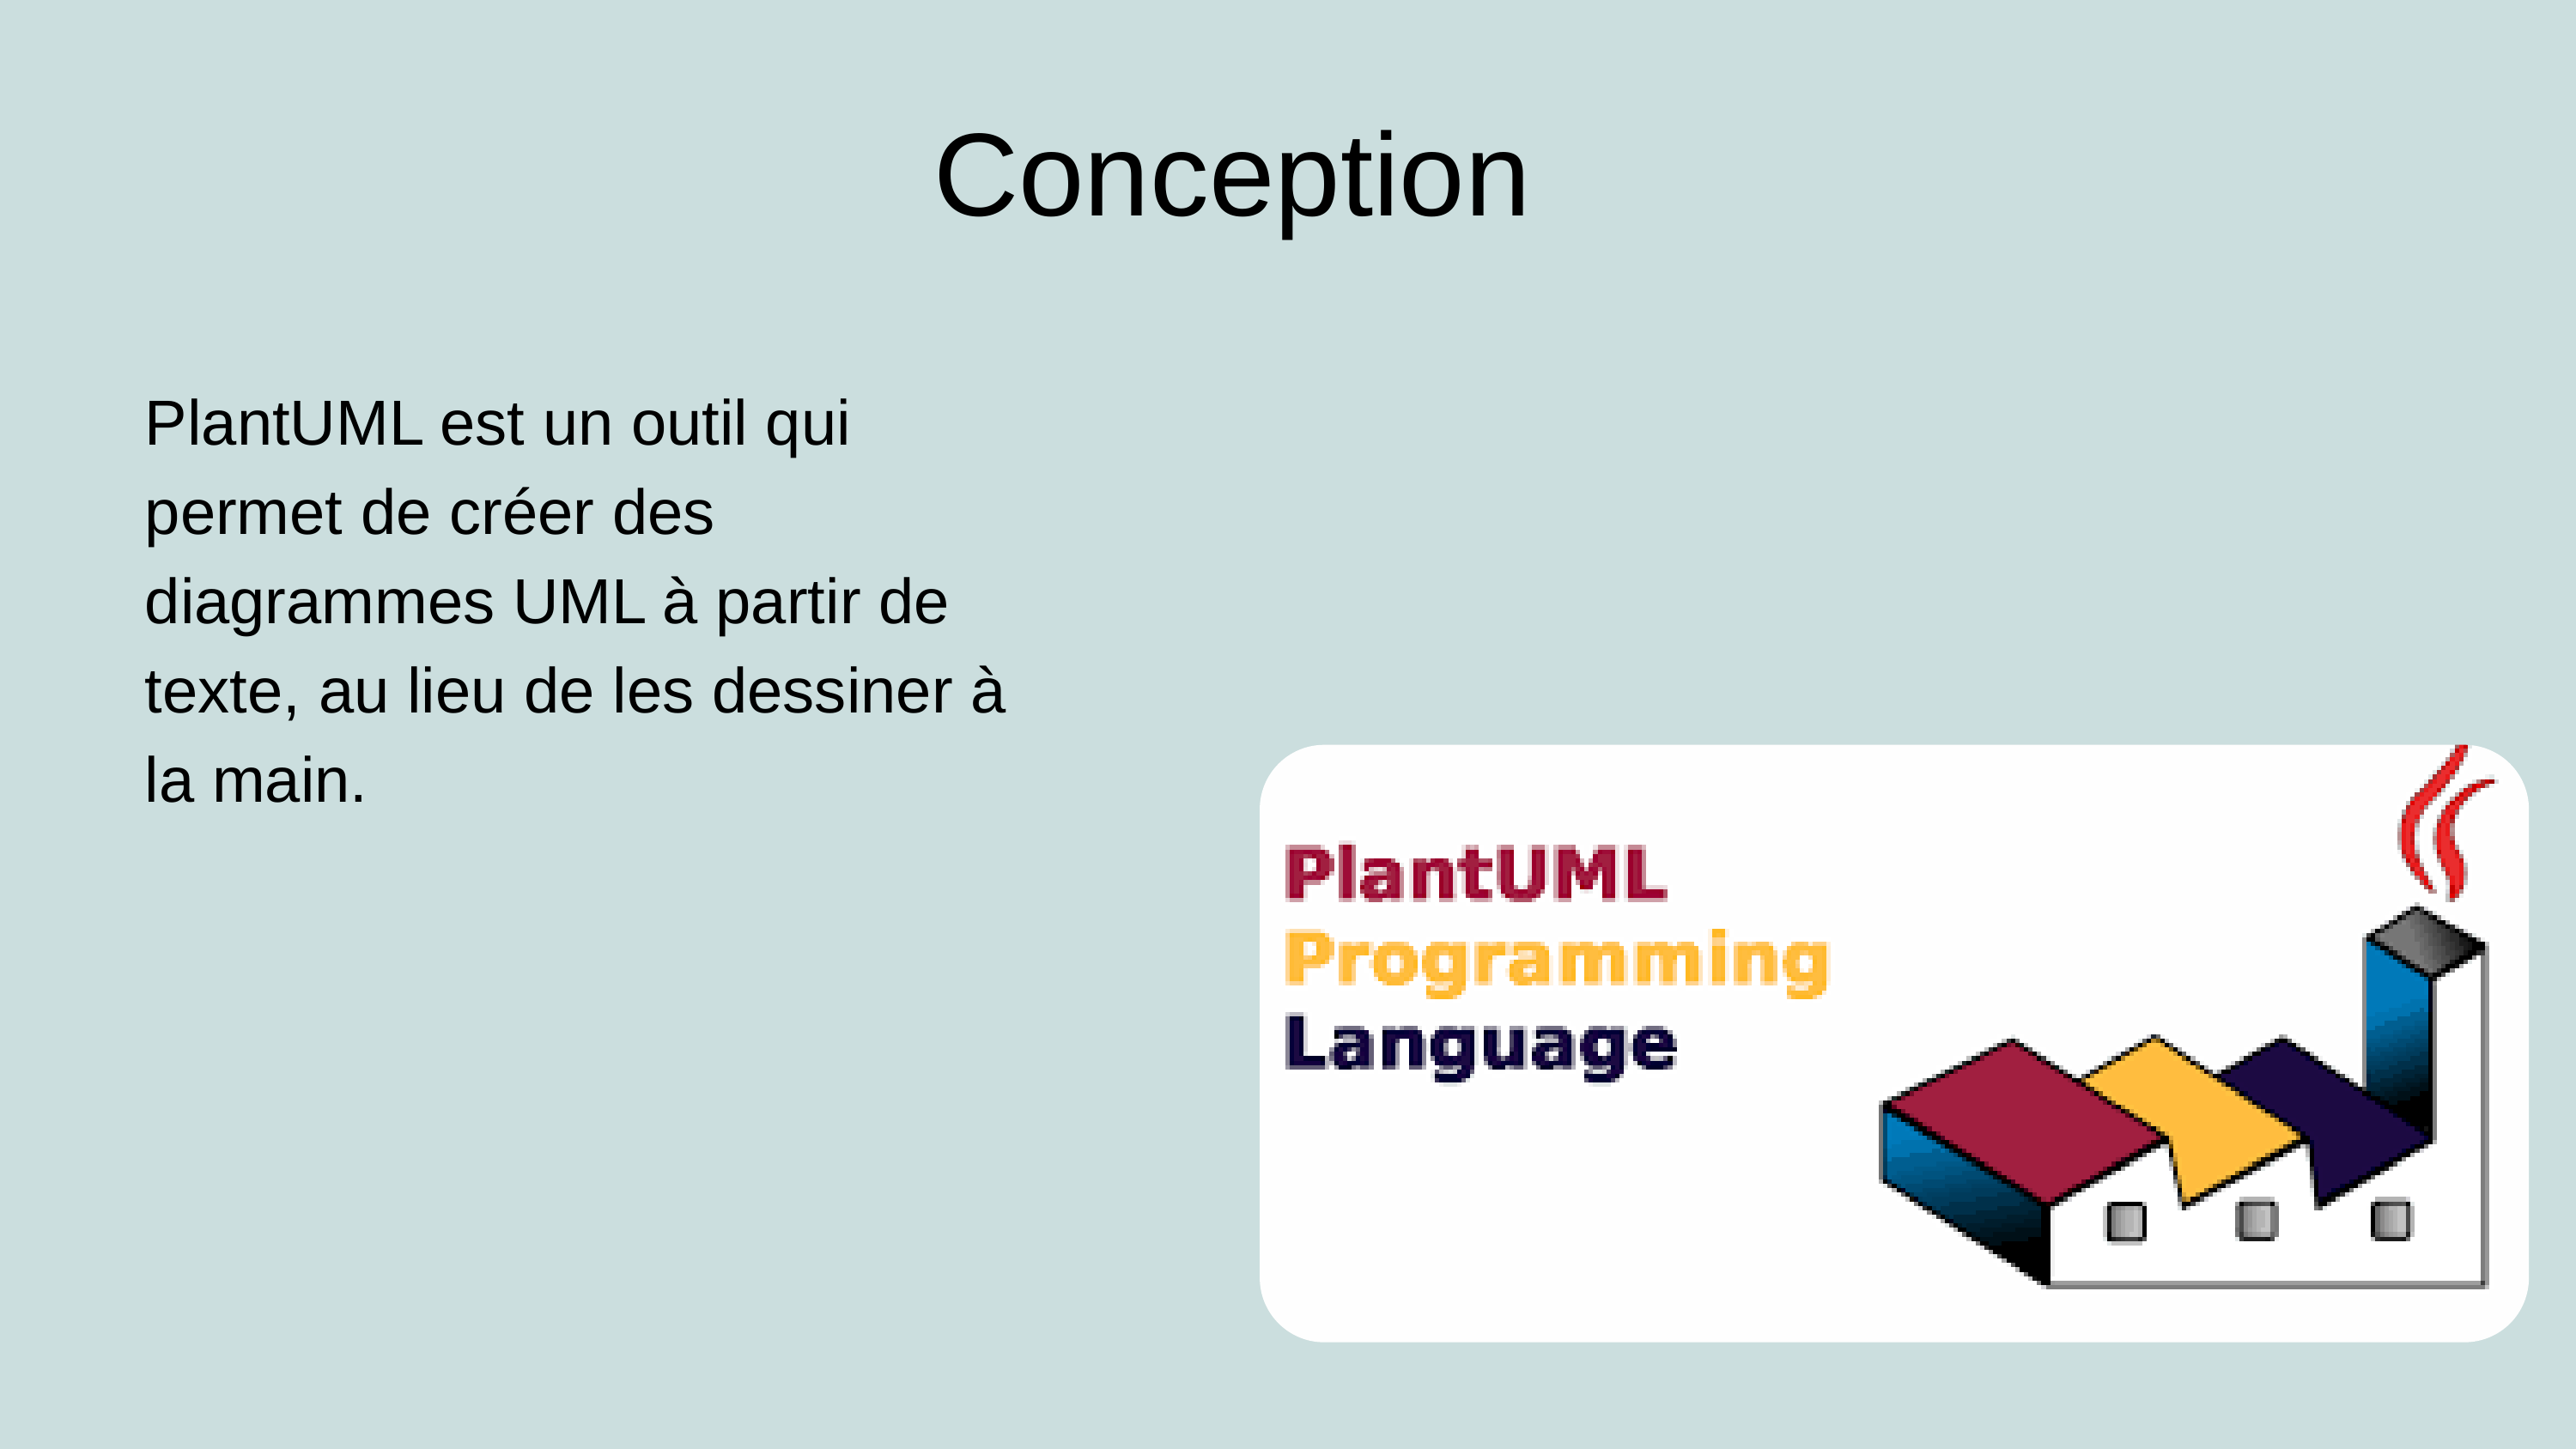

Conception
PlantUML est un outil qui permet de créer des diagrammes UML à partir de texte, au lieu de les dessiner à la main.